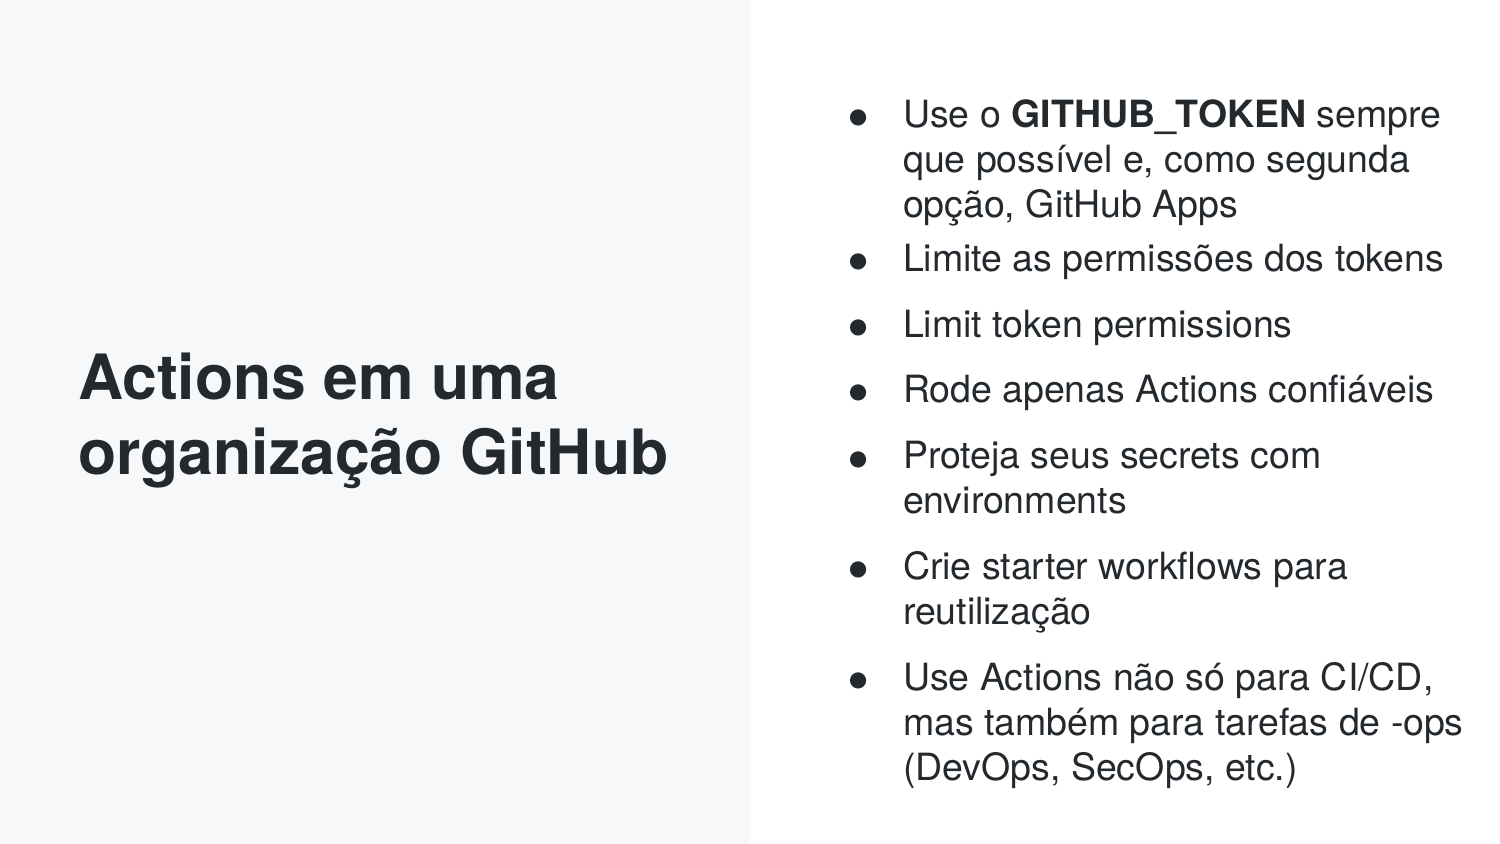

# Actions em uma organização GitHub

Use o GITHUB_TOKEN sempre que possível e, como segunda opção, GitHub Apps
Limite as permissões dos tokens
Limit token permissions
Rode apenas Actions confiáveis
Proteja seus secrets com environments
Crie starter workflows para reutilização
Use Actions não só para CI/CD, mas também para tarefas de -ops (DevOps, SecOps, etc.)